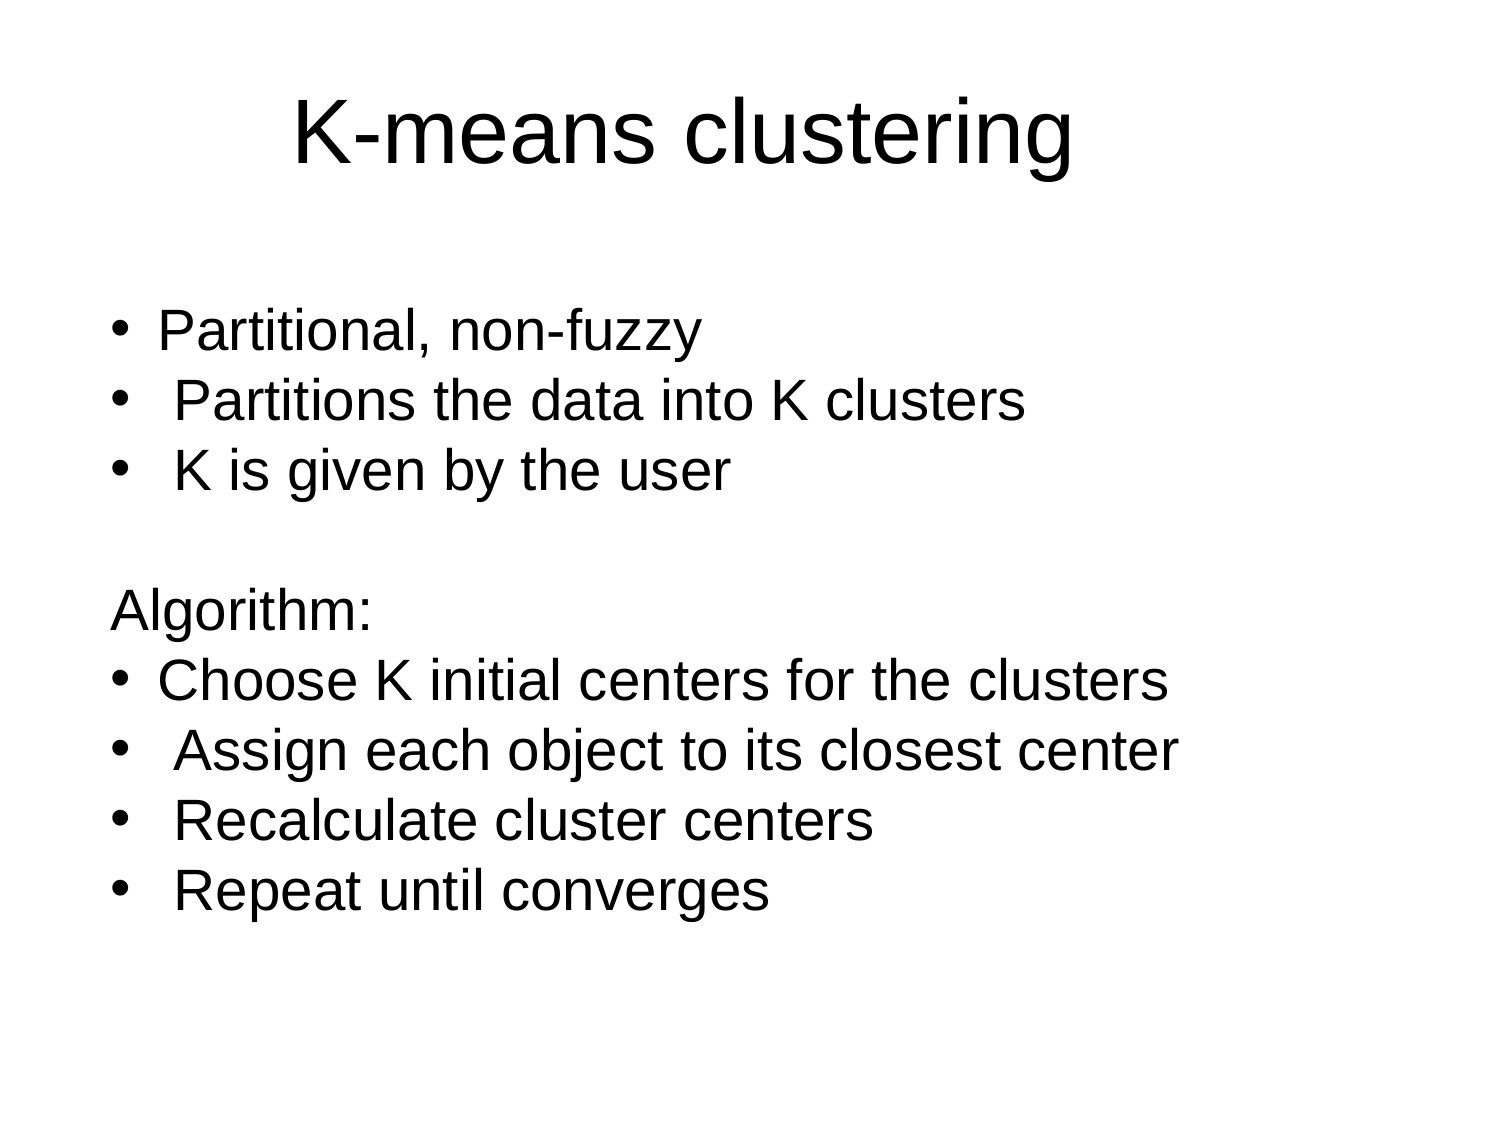

K-means clustering
Partitional, non-fuzzy
 Partitions the data into K clusters
 K is given by the user

Algorithm:
Choose K initial centers for the clusters
 Assign each object to its closest center
 Recalculate cluster centers
 Repeat until converges